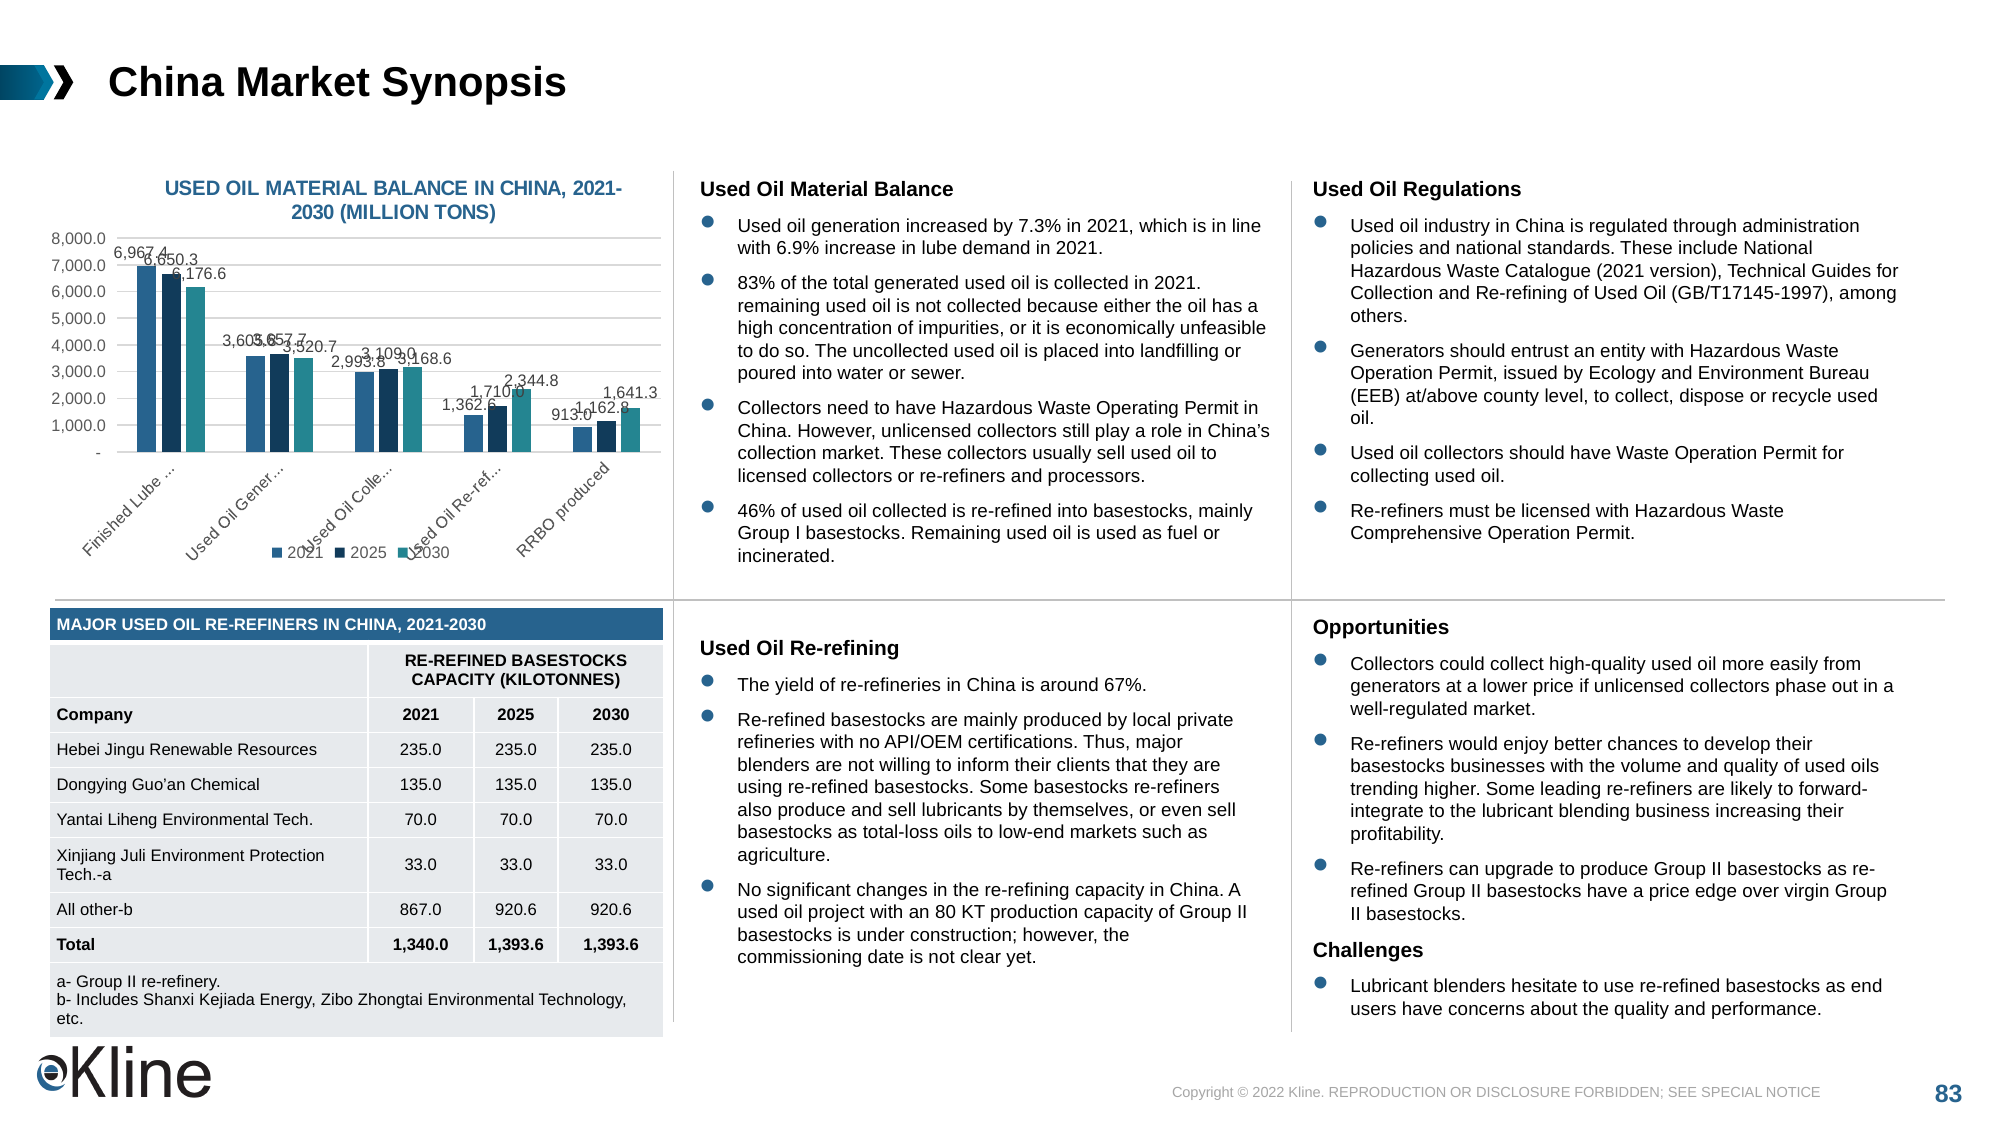

# China Market Synopsis

### Chart: USED OIL MATERIAL BALANCE IN CHINA, 2021-2030 (MILLION TONS)

| Category | 2021 | 2025 | 2030 |
|---|---|---|---|
| Finished Lube Demand | 6967.4 | 6650.3 | 6176.6 |
| Used Oil Generated | 3605.8 | 3657.7 | 3520.7 |
| Used Oil Collected | 2993.8 | 3109.0 | 3168.6 |
| Used Oil Re-refined | 1362.6 | 1710.0 | 2344.8 |
| RRBO produced | 913.0 | 1162.8 | 1641.3 |
Used Oil Material Balance
Used oil generation increased by 7.3% in 2021, which is in line with 6.9% increase in lube demand in 2021.
83% of the total generated used oil is collected in 2021. remaining used oil is not collected because either the oil has a high concentration of impurities, or it is economically unfeasible to do so. The uncollected used oil is placed into landfilling or poured into water or sewer.
Collectors need to have Hazardous Waste Operating Permit in China. However, unlicensed collectors still play a role in China’s collection market. These collectors usually sell used oil to licensed collectors or re-refiners and processors.
46% of used oil collected is re-refined into basestocks, mainly Group I basestocks. Remaining used oil is used as fuel or incinerated.
Used Oil Regulations
Used oil industry in China is regulated through administration policies and national standards. These include National Hazardous Waste Catalogue (2021 version), Technical Guides for Collection and Re-refining of Used Oil (GB/T17145-1997), among others.
Generators should entrust an entity with Hazardous Waste Operation Permit, issued by Ecology and Environment Bureau (EEB) at/above county level, to collect, dispose or recycle used oil.
Used oil collectors should have Waste Operation Permit for collecting used oil.
Re-refiners must be licensed with Hazardous Waste Comprehensive Operation Permit.
Opportunities
Collectors could collect high-quality used oil more easily from generators at a lower price if unlicensed collectors phase out in a well-regulated market.
Re-refiners would enjoy better chances to develop their basestocks businesses with the volume and quality of used oils trending higher. Some leading re-refiners are likely to forward-integrate to the lubricant blending business increasing their profitability.
Re-refiners can upgrade to produce Group II basestocks as re-refined Group II basestocks have a price edge over virgin Group II basestocks.
Challenges
Lubricant blenders hesitate to use re-refined basestocks as end users have concerns about the quality and performance.
| MAJOR USED OIL RE-REFINERS IN CHINA, 2021-2030 | MAJOR USED OIL RE-REFINERS IN CHINA, 2020-2030 |  |  |
| --- | --- | --- | --- |
|  | RE-REFINED BASESTOCKS CAPACITY (KILOTONNES) |  |  |
| Company | 2021 | 2025 | 2030 |
| Hebei Jingu Renewable Resources | 235.0 | 235.0 | 235.0 |
| Dongying Guo’an Chemical | 135.0 | 135.0 | 135.0 |
| Yantai Liheng Environmental Tech. | 70.0 | 70.0 | 70.0 |
| Xinjiang Juli Environment Protection Tech.-a | 33.0 | 33.0 | 33.0 |
| All other-b | 867.0 | 920.6 | 920.6 |
| Total | 1,340.0 | 1,393.6 | 1,393.6 |
| a- Group II re-refinery. b- Includes Shanxi Kejiada Energy, Zibo Zhongtai Environmental Technology, etc. |  |  |  |
Used Oil Re-refining
The yield of re-refineries in China is around 67%.
Re-refined basestocks are mainly produced by local private refineries with no API/OEM certifications. Thus, major blenders are not willing to inform their clients that they are using re-refined basestocks. Some basestocks re-refiners also produce and sell lubricants by themselves, or even sell basestocks as total-loss oils to low-end markets such as agriculture.
No significant changes in the re-refining capacity in China. A used oil project with an 80 KT production capacity of Group II basestocks is under construction; however, the commissioning date is not clear yet.